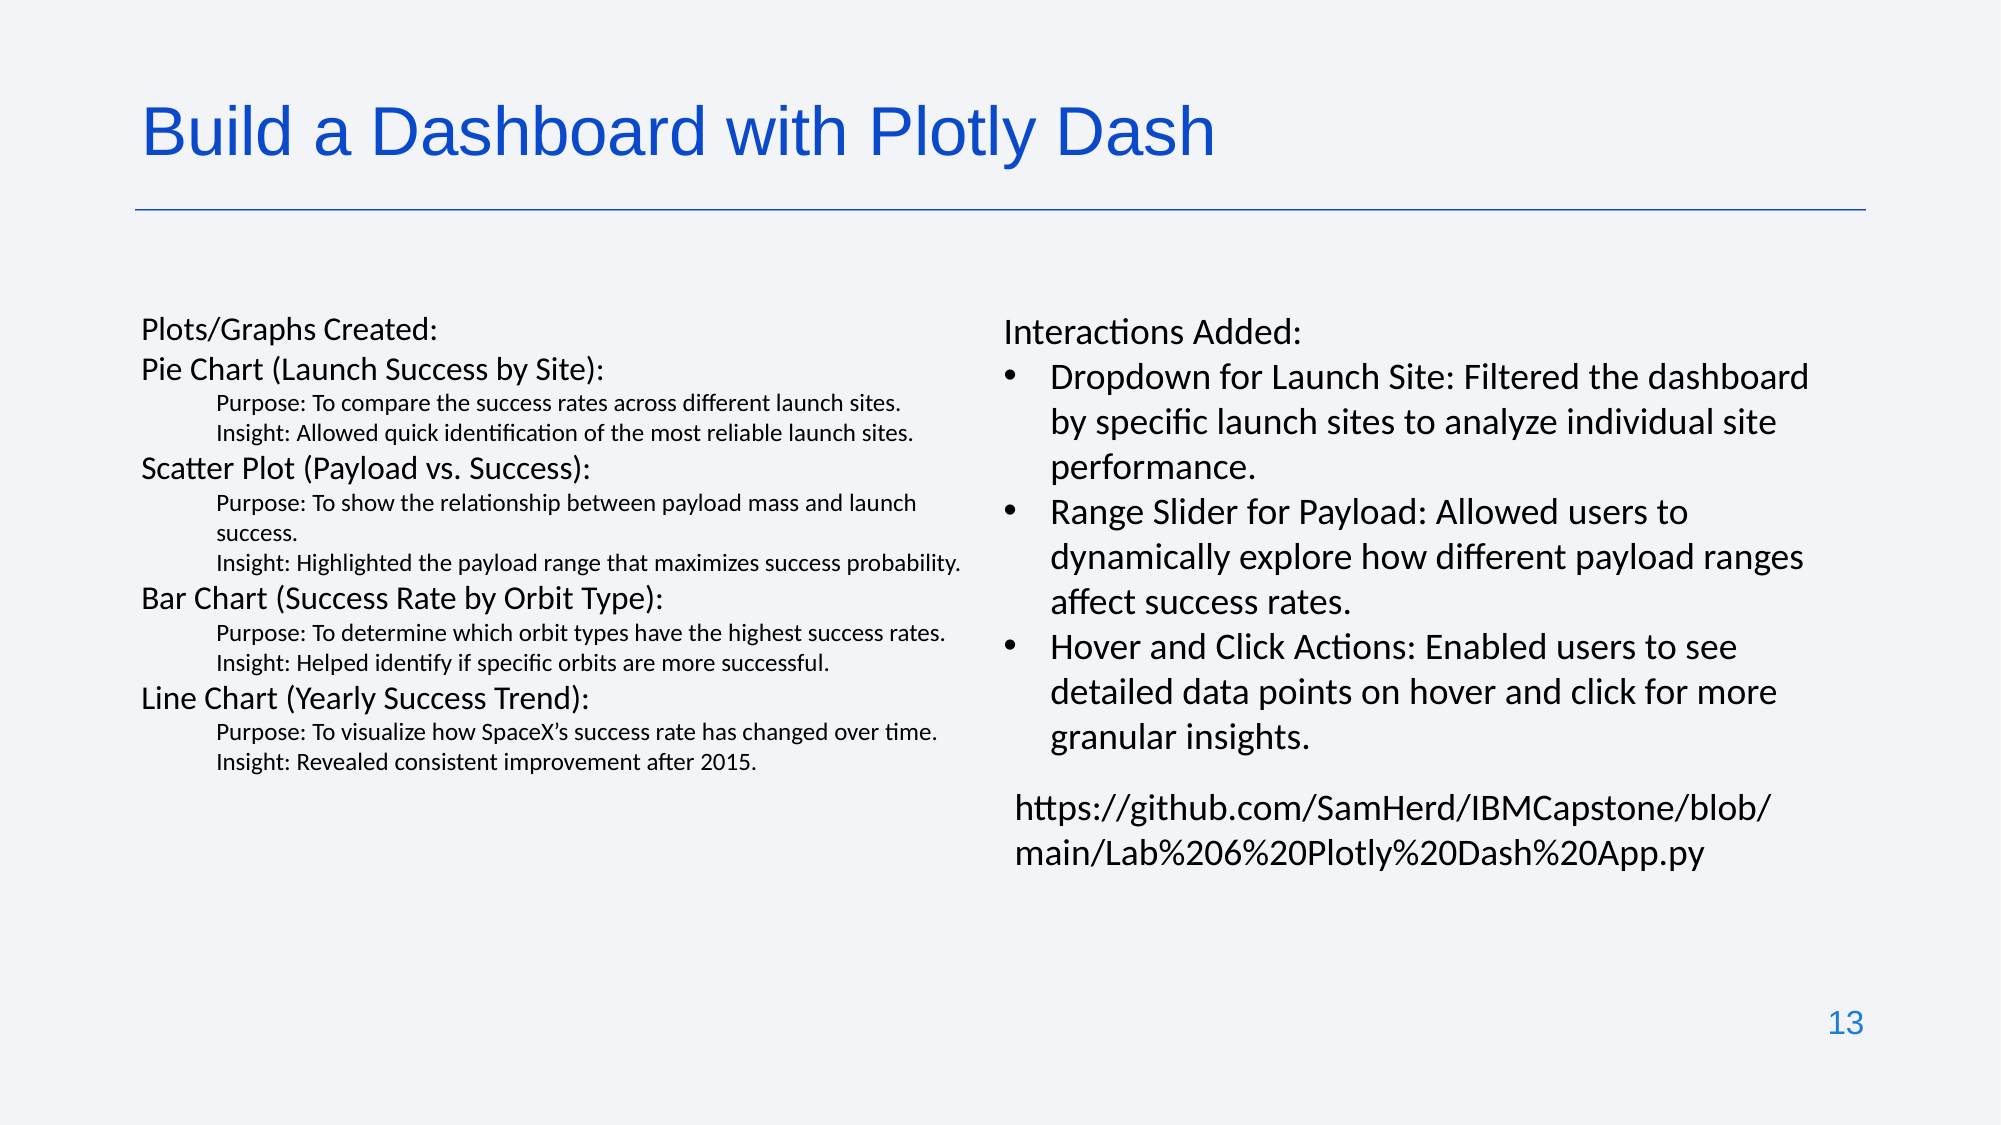

Build a Dashboard with Plotly Dash
Plots/Graphs Created:
Pie Chart (Launch Success by Site):
Purpose: To compare the success rates across different launch sites.
Insight: Allowed quick identification of the most reliable launch sites.
Scatter Plot (Payload vs. Success):
Purpose: To show the relationship between payload mass and launch success.
Insight: Highlighted the payload range that maximizes success probability.
Bar Chart (Success Rate by Orbit Type):
Purpose: To determine which orbit types have the highest success rates.
Insight: Helped identify if specific orbits are more successful.
Line Chart (Yearly Success Trend):
Purpose: To visualize how SpaceX’s success rate has changed over time.
Insight: Revealed consistent improvement after 2015.

Interactions Added:
Dropdown for Launch Site: Filtered the dashboard by specific launch sites to analyze individual site performance.
Range Slider for Payload: Allowed users to dynamically explore how different payload ranges affect success rates.
Hover and Click Actions: Enabled users to see detailed data points on hover and click for more granular insights.

https://github.com/SamHerd/IBMCapstone/blob/main/Lab%206%20Plotly%20Dash%20App.py
13